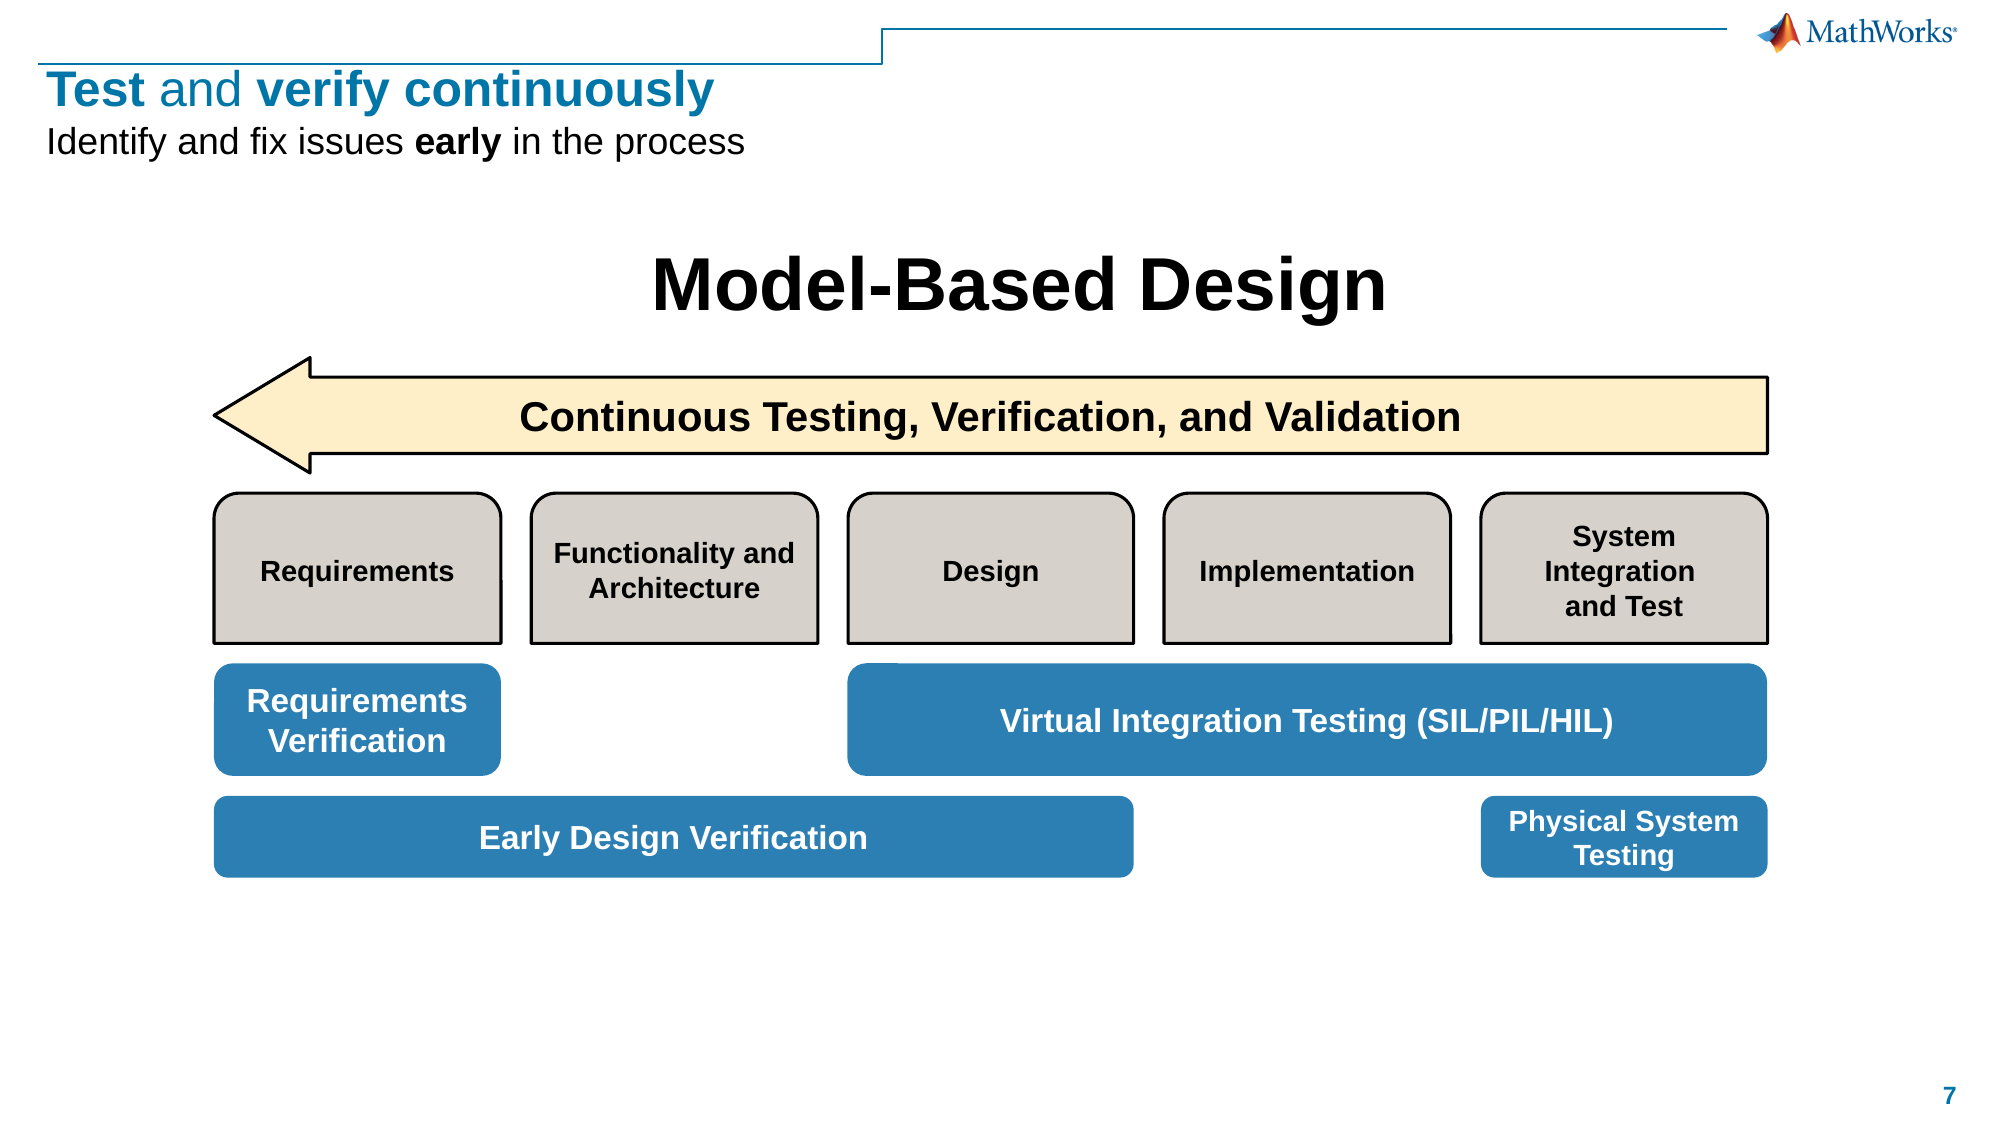

Test and verify continuously
Identify and fix issues early in the process
Model-Based Design

Continuous Testing, Verification, and Validation
Requirements
Functionality and Architecture
Design
Implementation
System Integration
and Test
Requirements Verification
Virtual Integration Testing (SIL/PIL/HIL)
Early Design Verification
Physical System Testing